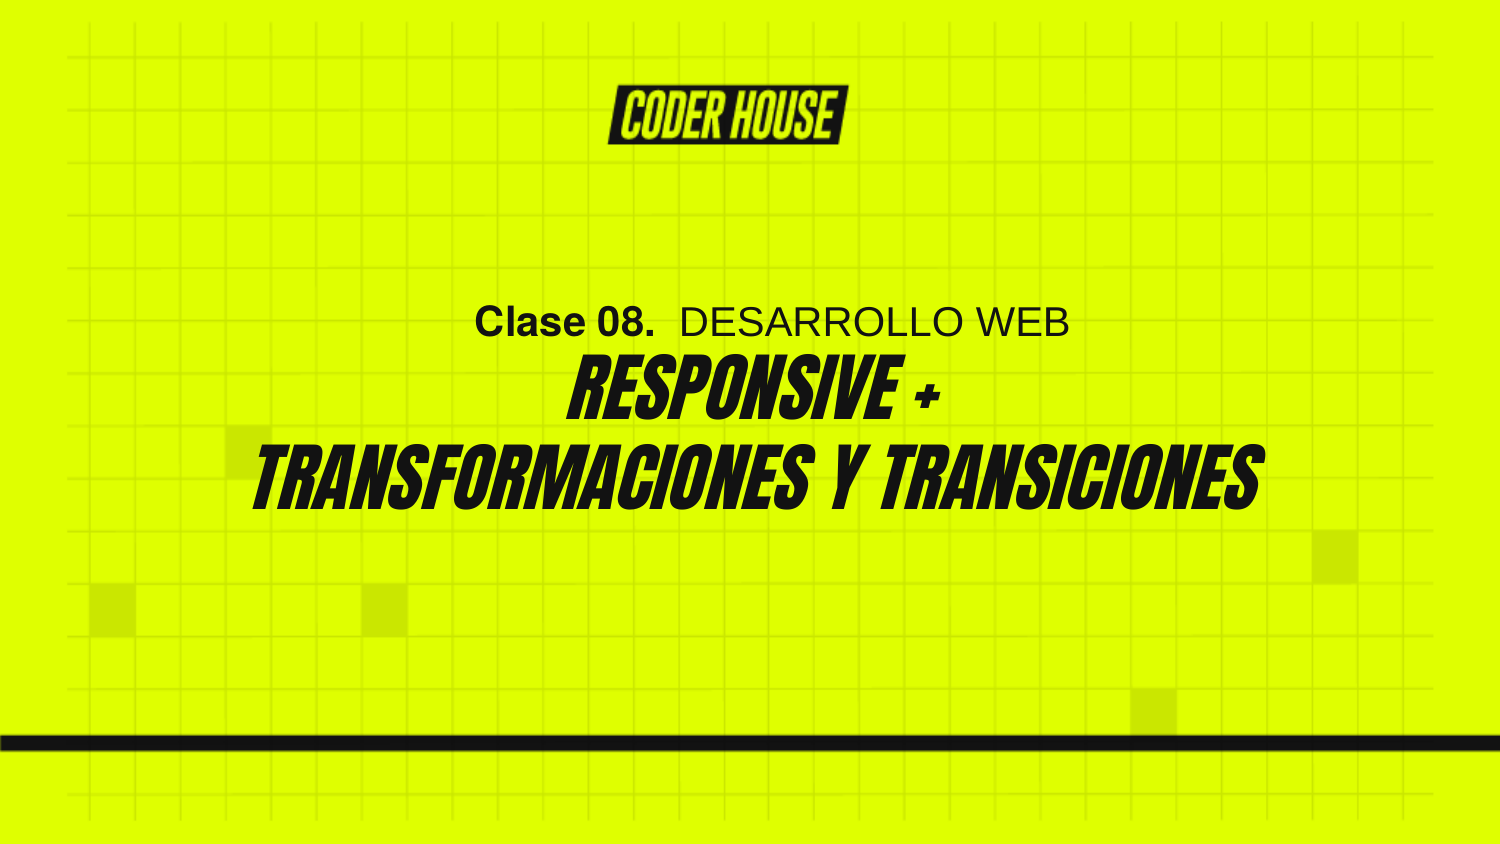

Clase 08.  DESARROLLO WEB
RESPONSIVE +
TRANSFORMACIONES Y TRANSICIONES